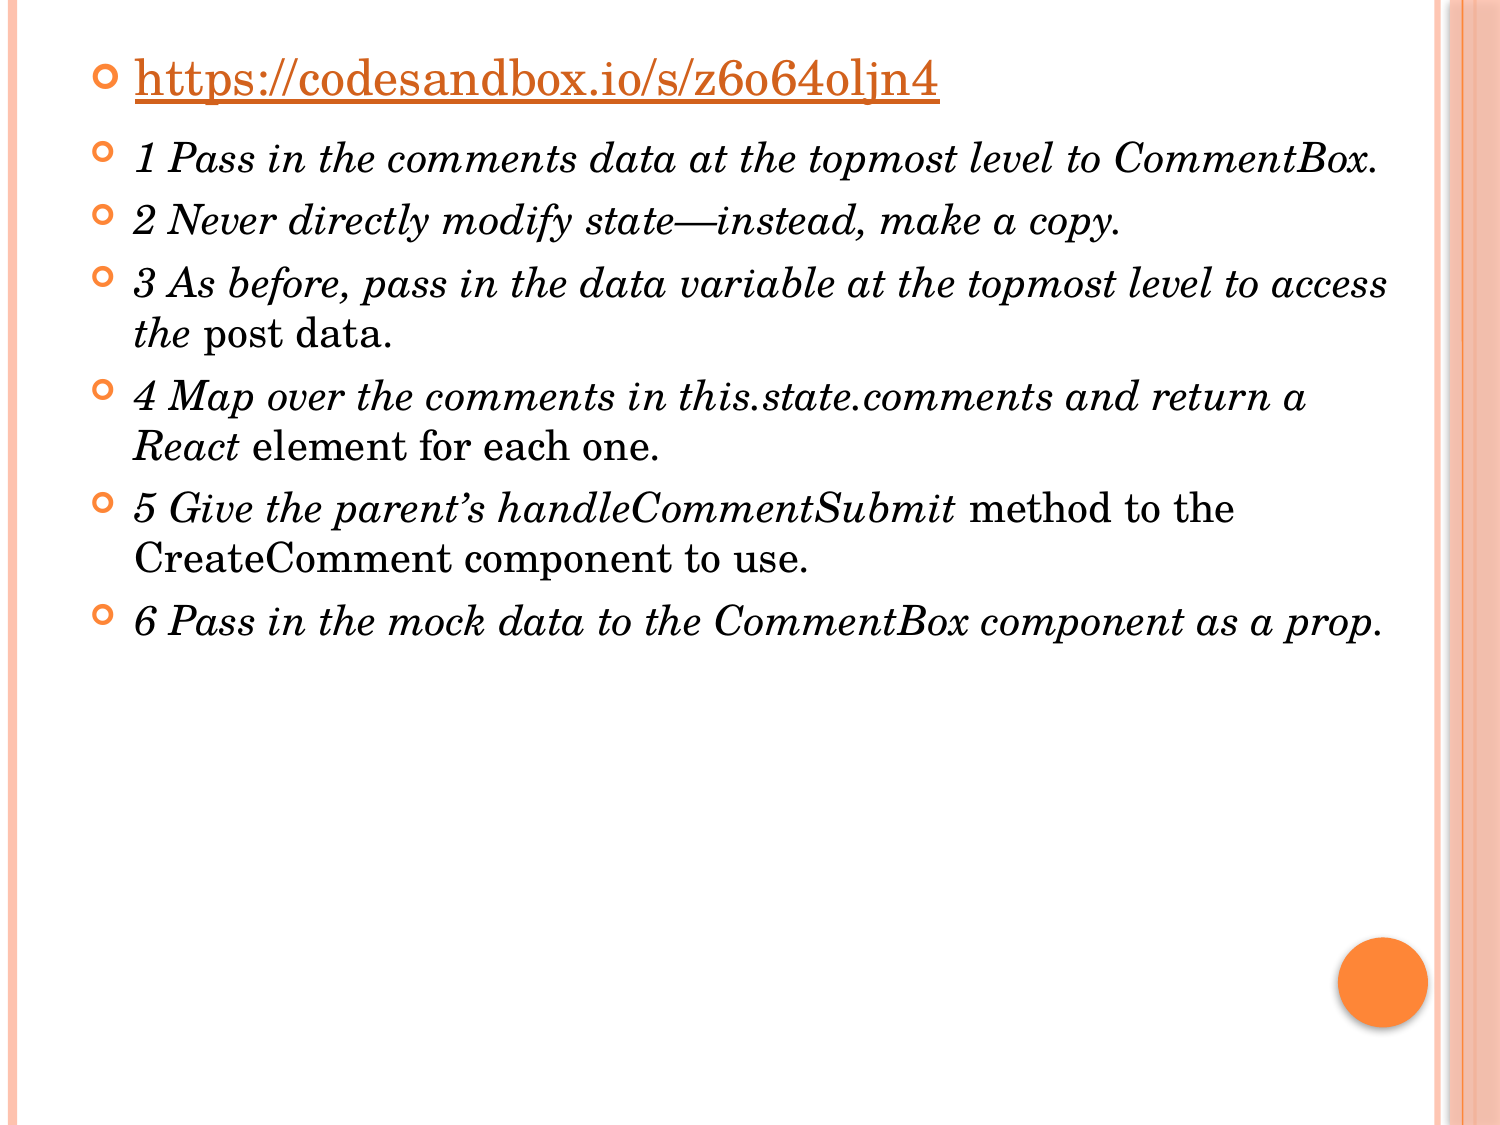

https://codesandbox.io/s/z6o64oljn4
1 Pass in the comments data at the topmost level to CommentBox.
2 Never directly modify state—instead, make a copy.
3 As before, pass in the data variable at the topmost level to access the post data.
4 Map over the comments in this.state.comments and return a React element for each one.
5 Give the parent’s handleCommentSubmit method to the CreateComment component to use.
6 Pass in the mock data to the CommentBox component as a prop.